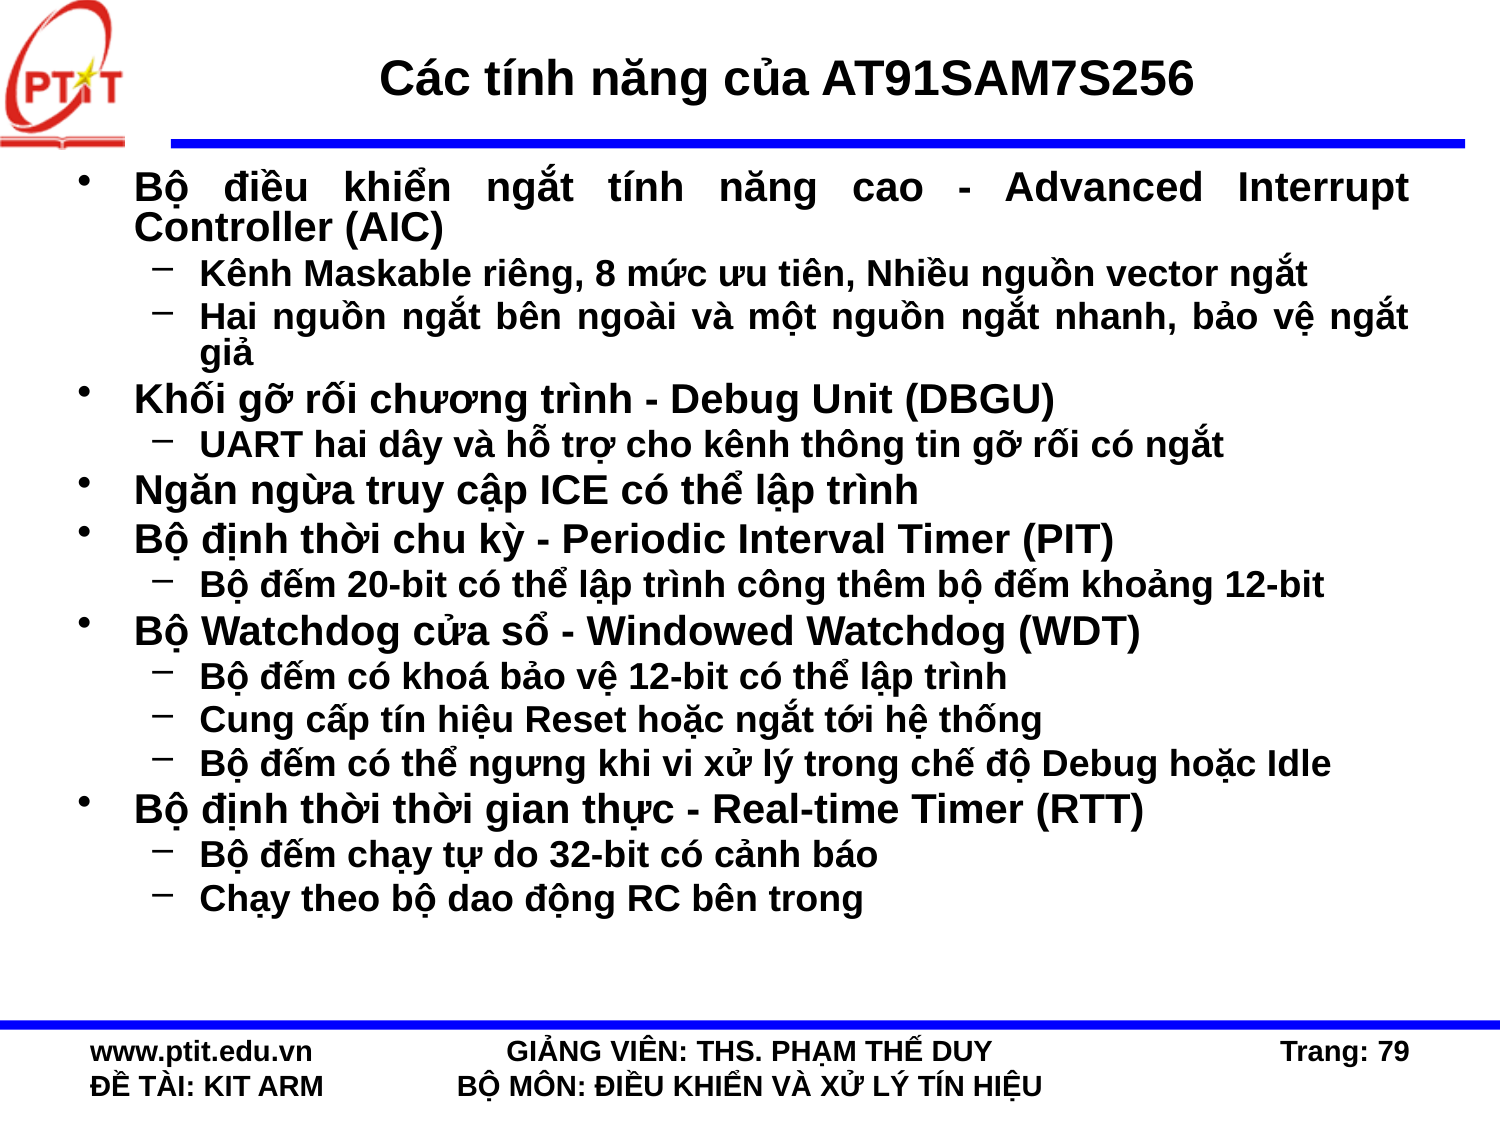

# Các tính năng của AT91SAM7S256
Bộ điều khiển ngắt tính năng cao - Advanced Interrupt Controller (AIC)
Kênh Maskable riêng, 8 mức ưu tiên, Nhiều nguồn vector ngắt
Hai nguồn ngắt bên ngoài và một nguồn ngắt nhanh, bảo vệ ngắt giả
Khối gỡ rối chương trình - Debug Unit (DBGU)
UART hai dây và hỗ trợ cho kênh thông tin gỡ rối có ngắt
Ngăn ngừa truy cập ICE có thể lập trình
Bộ định thời chu kỳ - Periodic Interval Timer (PIT)
Bộ đếm 20-bit có thể lập trình công thêm bộ đếm khoảng 12-bit
Bộ Watchdog cửa sổ - Windowed Watchdog (WDT)
Bộ đếm có khoá bảo vệ 12-bit có thể lập trình
Cung cấp tín hiệu Reset hoặc ngắt tới hệ thống
Bộ đếm có thể ngưng khi vi xử lý trong chế độ Debug hoặc Idle
Bộ định thời thời gian thực - Real-time Timer (RTT)
Bộ đếm chạy tự do 32-bit có cảnh báo
Chạy theo bộ dao động RC bên trong
www.ptit.edu.vn
ĐỀ TÀI: KIT ARM
GIẢNG VIÊN: THS. PHẠM THẾ DUY
BỘ MÔN: ĐIỀU KHIỂN VÀ XỬ LÝ TÍN HIỆU
Trang: 79